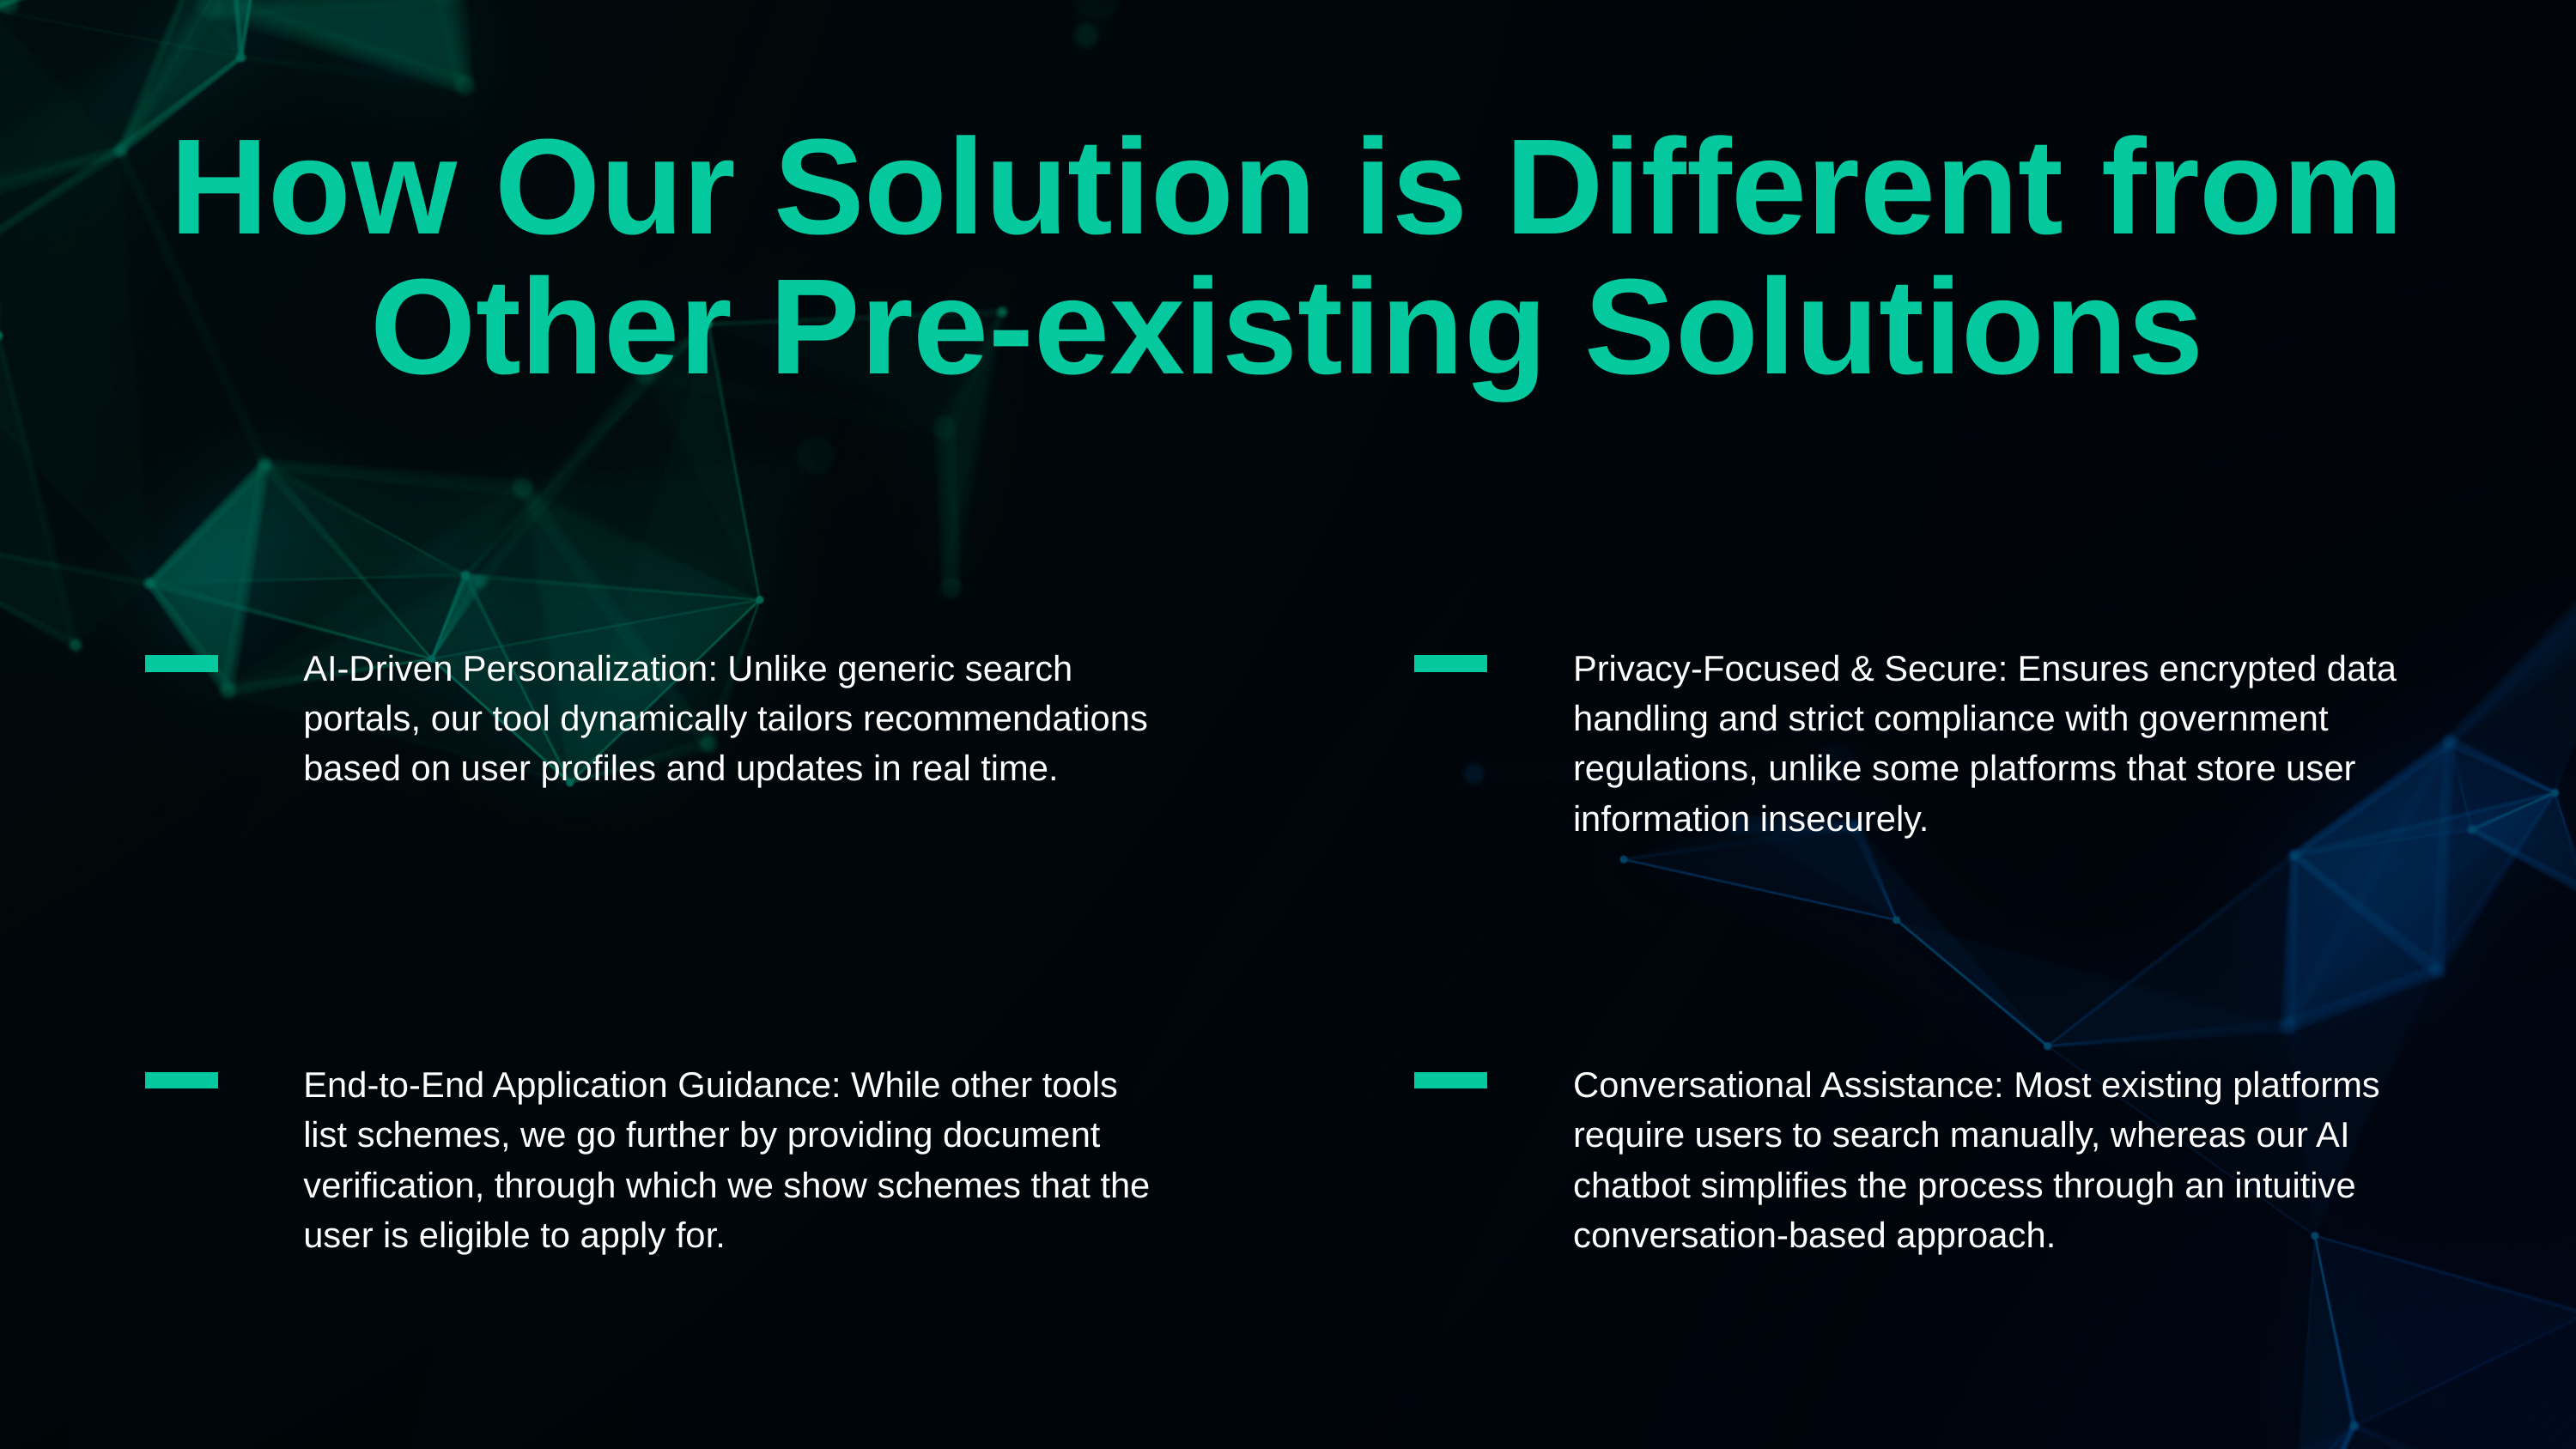

How Our Solution is Different from Other Pre-existing Solutions
AI-Driven Personalization: Unlike generic search portals, our tool dynamically tailors recommendations based on user profiles and updates in real time.
Privacy-Focused & Secure: Ensures encrypted data handling and strict compliance with government regulations, unlike some platforms that store user information insecurely.

End-to-End Application Guidance: While other tools list schemes, we go further by providing document verification, through which we show schemes that the user is eligible to apply for.
Conversational Assistance: Most existing platforms require users to search manually, whereas our AI chatbot simplifies the process through an intuitive conversation-based approach.